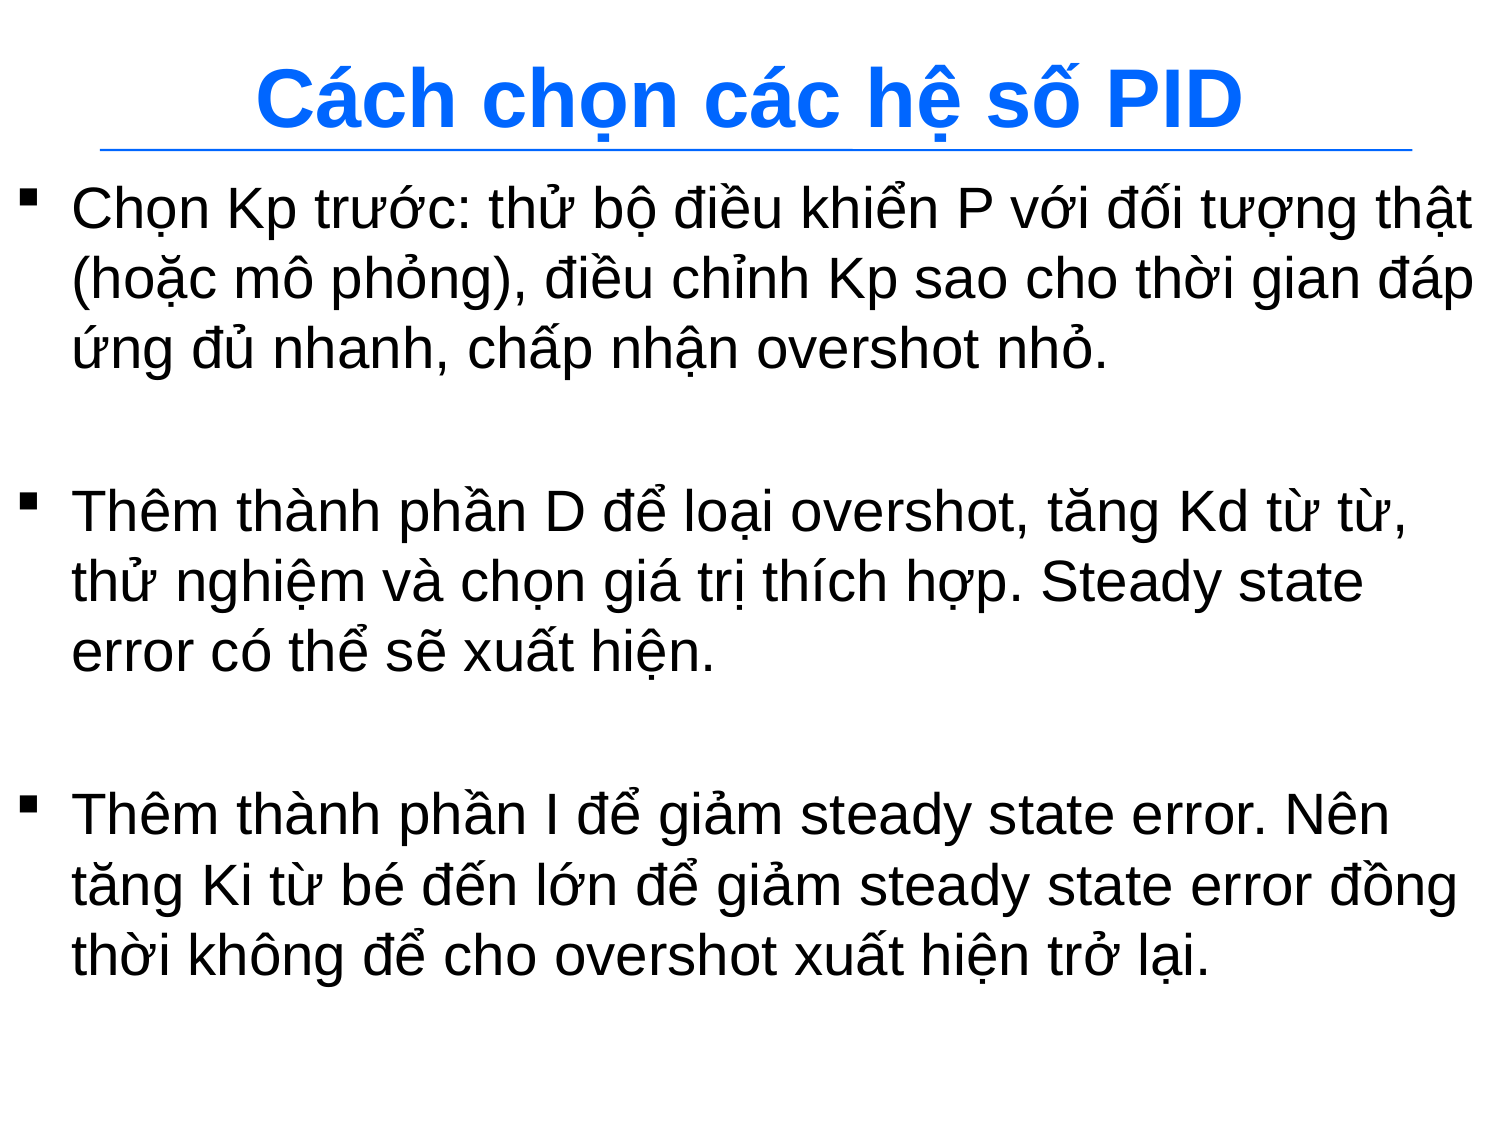

# Cách chọn các hệ số PID
Chọn Kp trước: thử bộ điều khiển P với đối tượng thật (hoặc mô phỏng), điều chỉnh Kp sao cho thời gian đáp ứng đủ nhanh, chấp nhận overshot nhỏ.

Thêm thành phần D để loại overshot, tăng Kd từ từ, thử nghiệm và chọn giá trị thích hợp. Steady state error có thể sẽ xuất hiện.

Thêm thành phần I để giảm steady state error. Nên tăng Ki từ bé đến lớn để giảm steady state error đồng thời không để cho overshot xuất hiện trở lại.